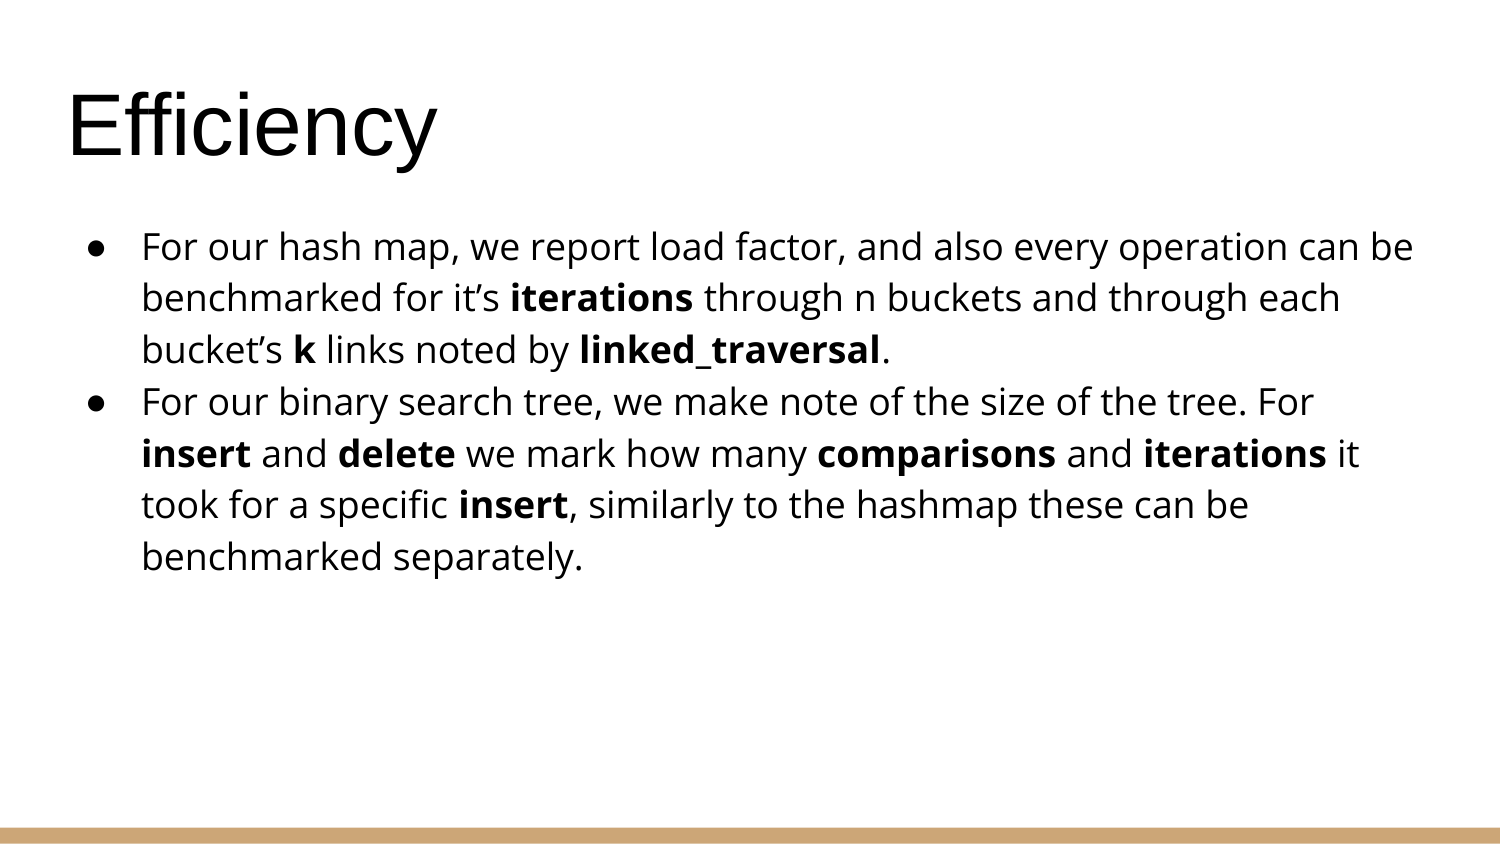

# Efficiency
For our hash map, we report load factor, and also every operation can be benchmarked for it’s iterations through n buckets and through each bucket’s k links noted by linked_traversal.
For our binary search tree, we make note of the size of the tree. For insert and delete we mark how many comparisons and iterations it took for a specific insert, similarly to the hashmap these can be benchmarked separately.